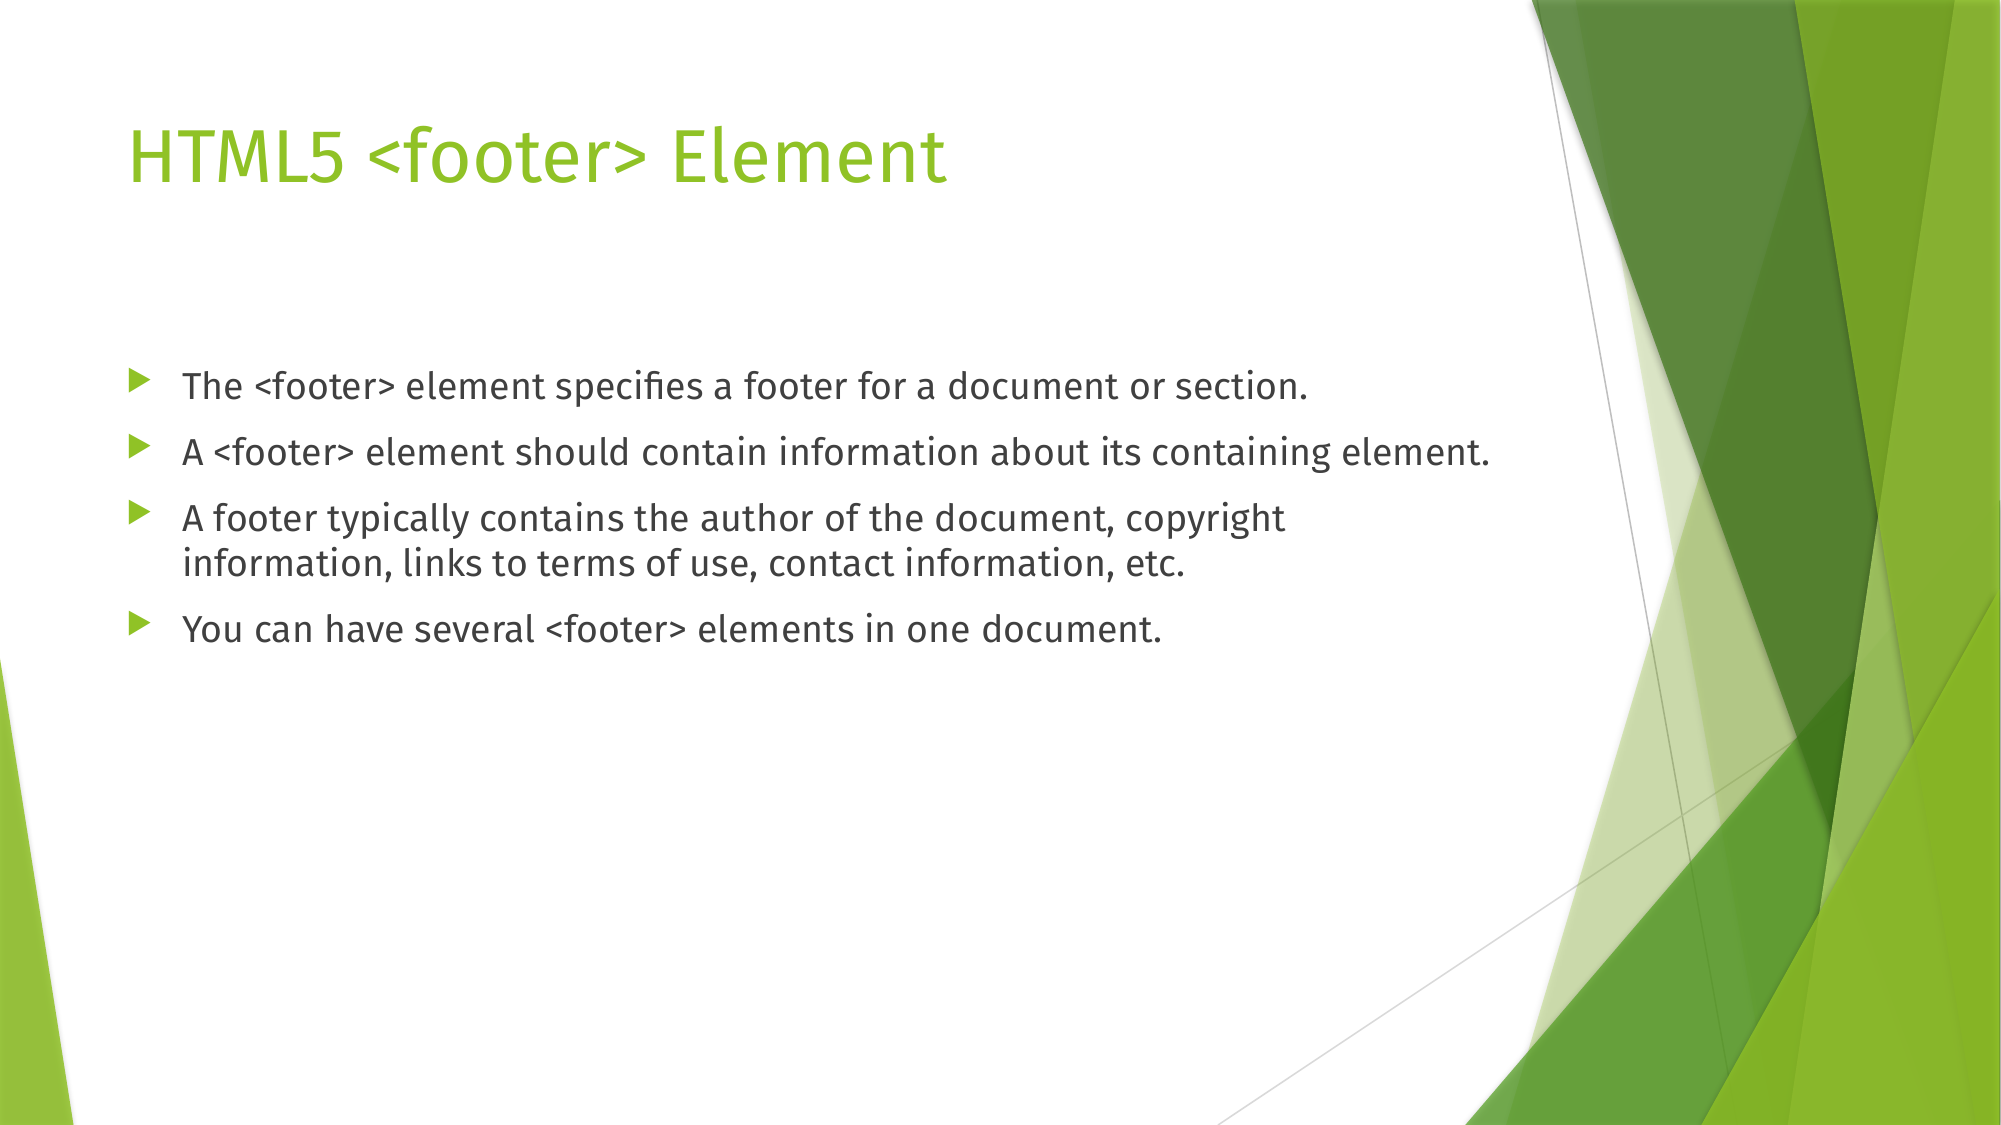

# HTML5 <footer> Element
The <footer> element specifies a footer for a document or section.
A <footer> element should contain information about its containing element.
A footer typically contains the author of the document, copyright information, links to terms of use, contact information, etc.
You can have several <footer> elements in one document.